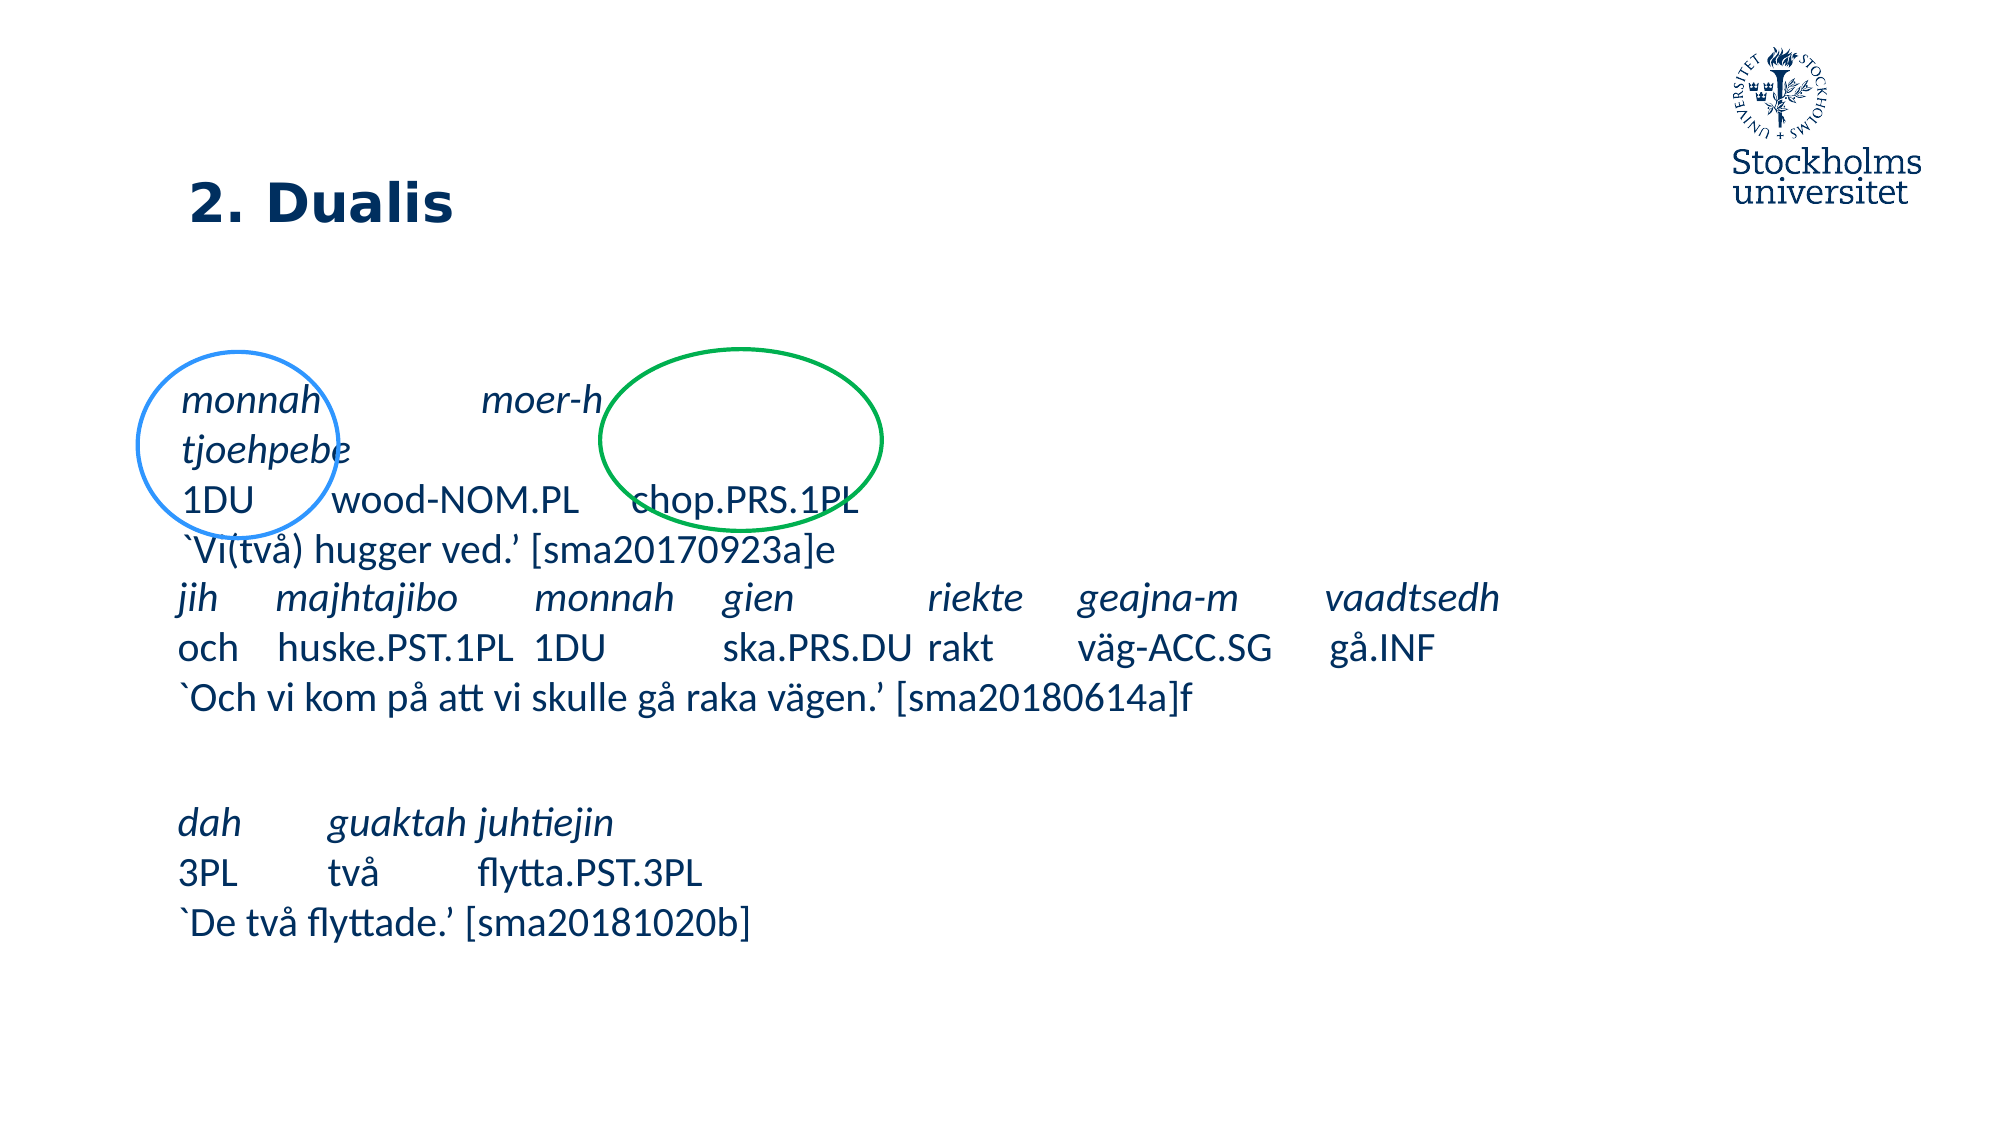

# 2. Dualis

monnah 	moer-h 		tjoehpebe
1DU	wood-NOM.PL	chop.PRS.1PL
`Vi(två) hugger ved.’ [sma20170923a]e
jih      majhtajibo 	      monnah     gien  	riekte  	geajna-m         vaadtsedh
och    huske.PST.1PL  1DU 	          ska.PRS.DU 	rakt 	väg-ACC.SG      gå.INF
`Och vi kom på att vi skulle gå raka vägen.’ [sma20180614a]f
dah 	guaktah 	juhtiejin
3PL	två	flytta.PST.3PL
`De två flyttade.’ [sma20181020b]